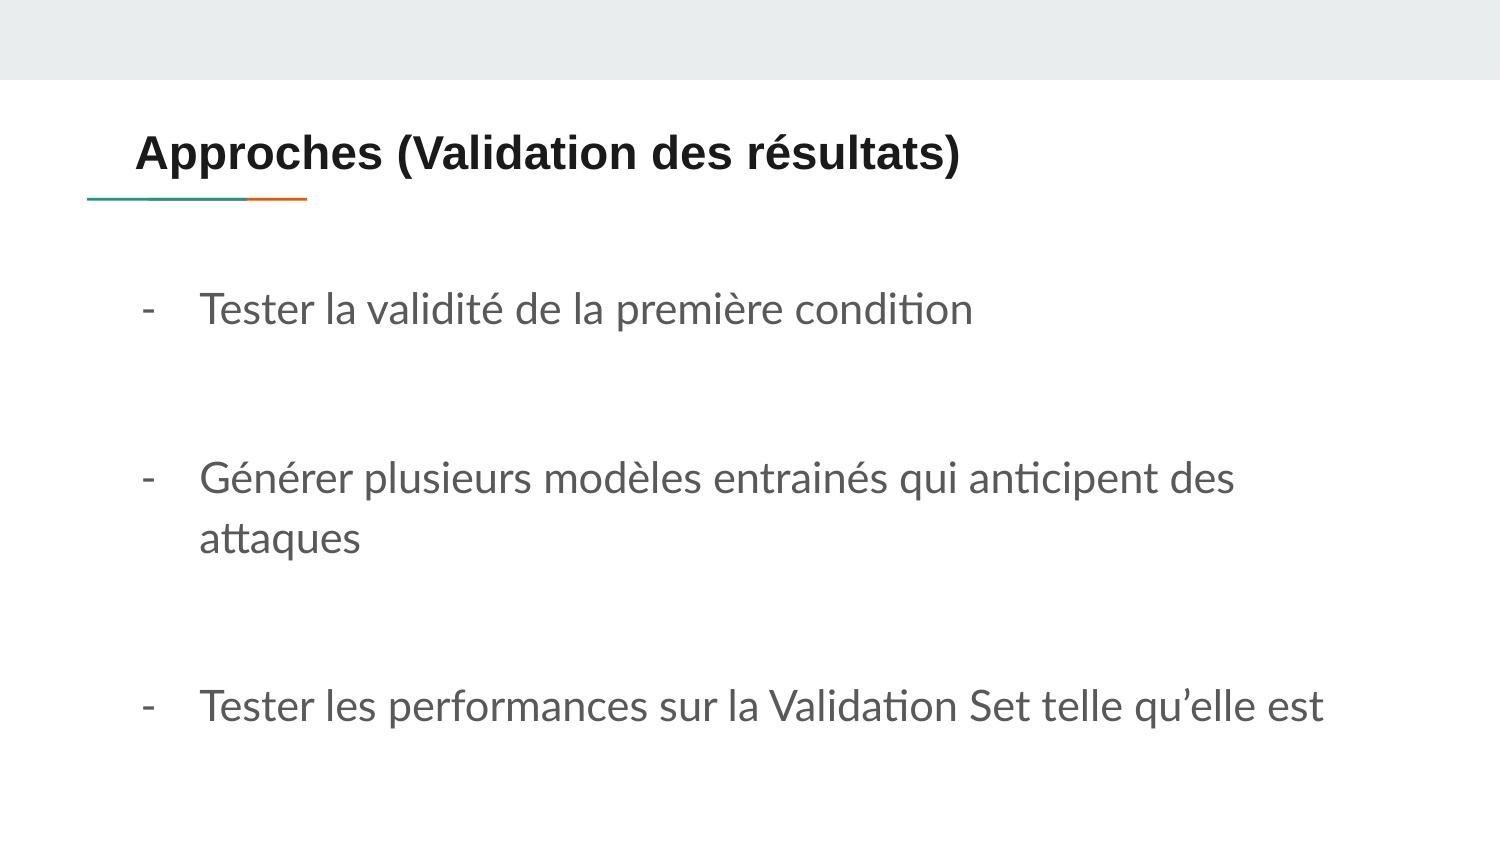

# Approches (Validation des résultats)
Tester la validité de la première condition

Générer plusieurs modèles entrainés qui anticipent des attaques

Tester les performances sur la Validation Set telle qu’elle est